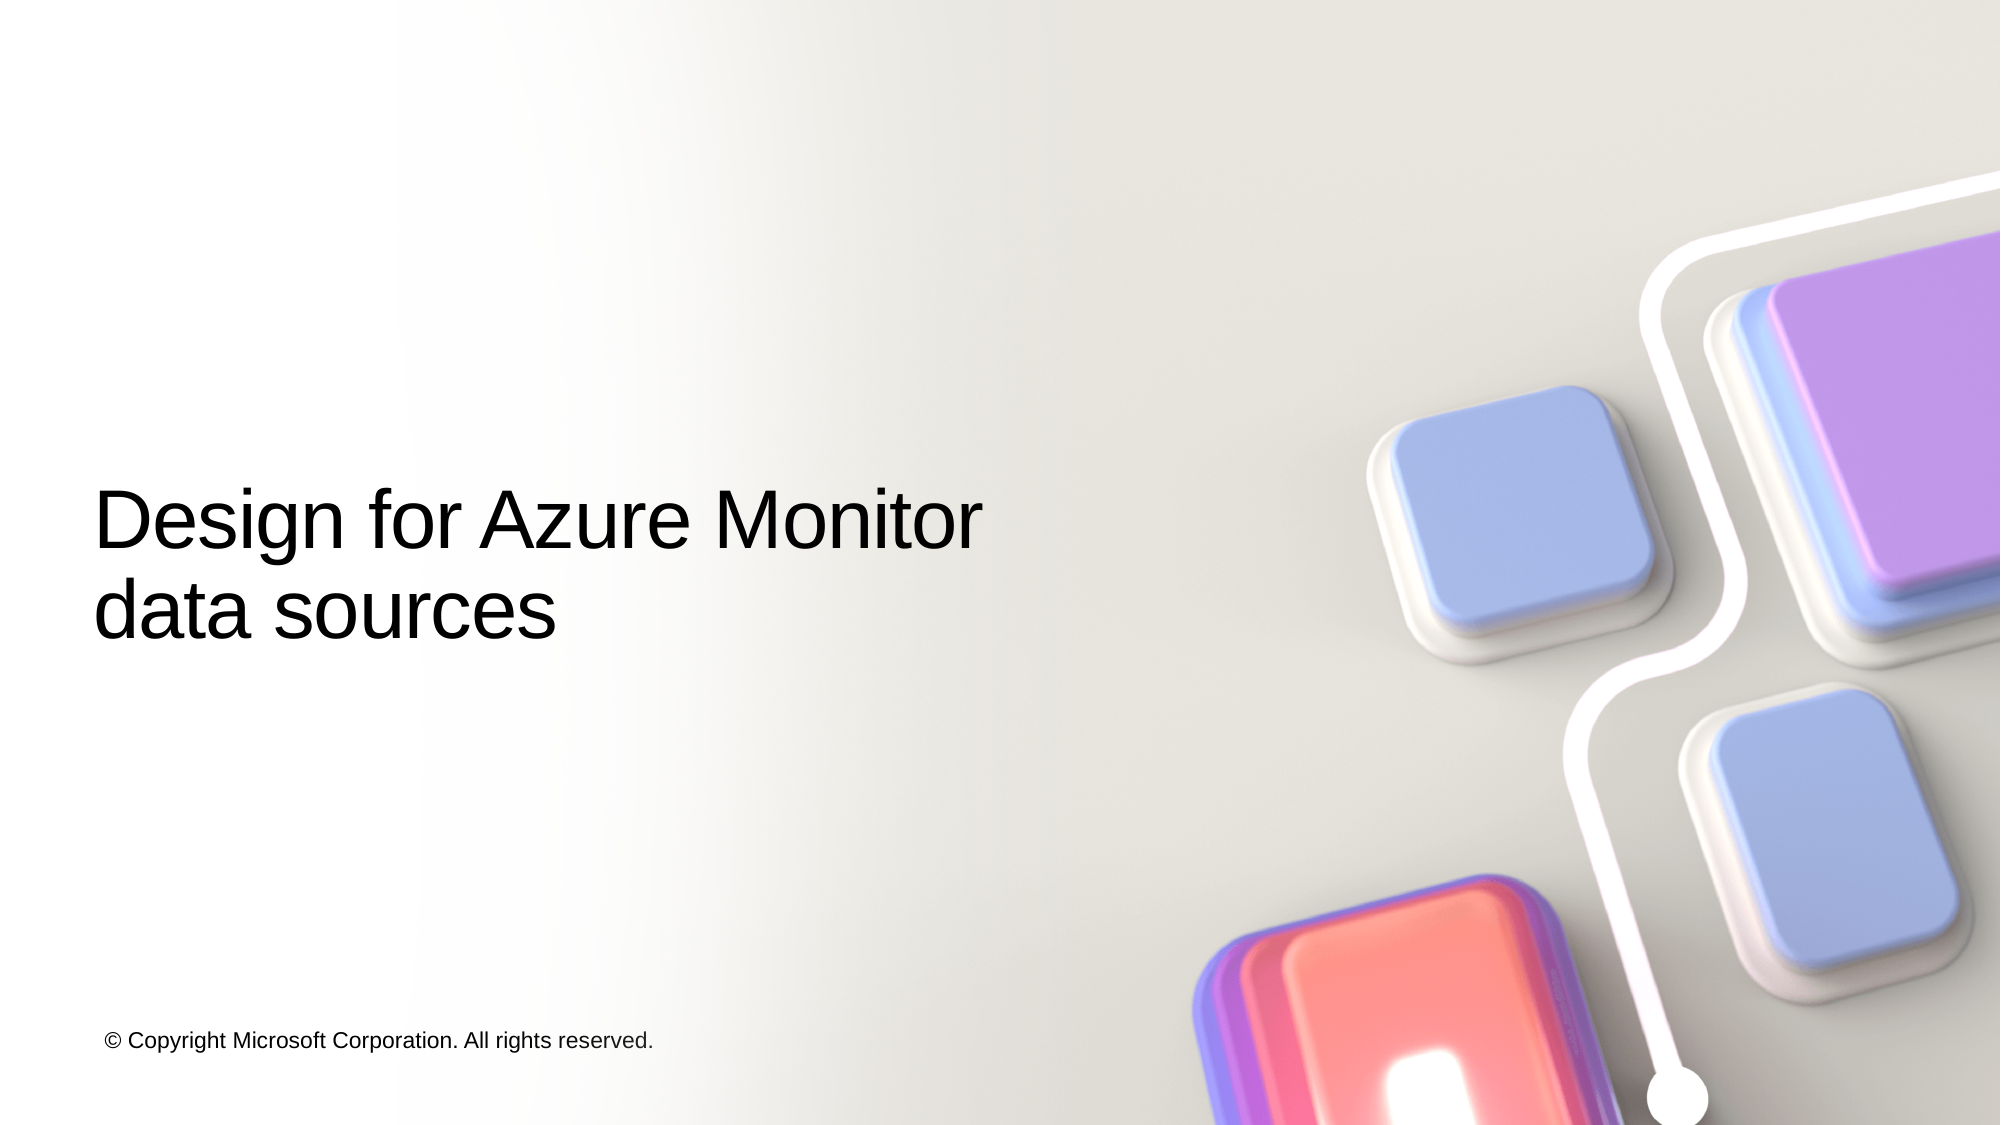

# Design for Azure Monitor data sources